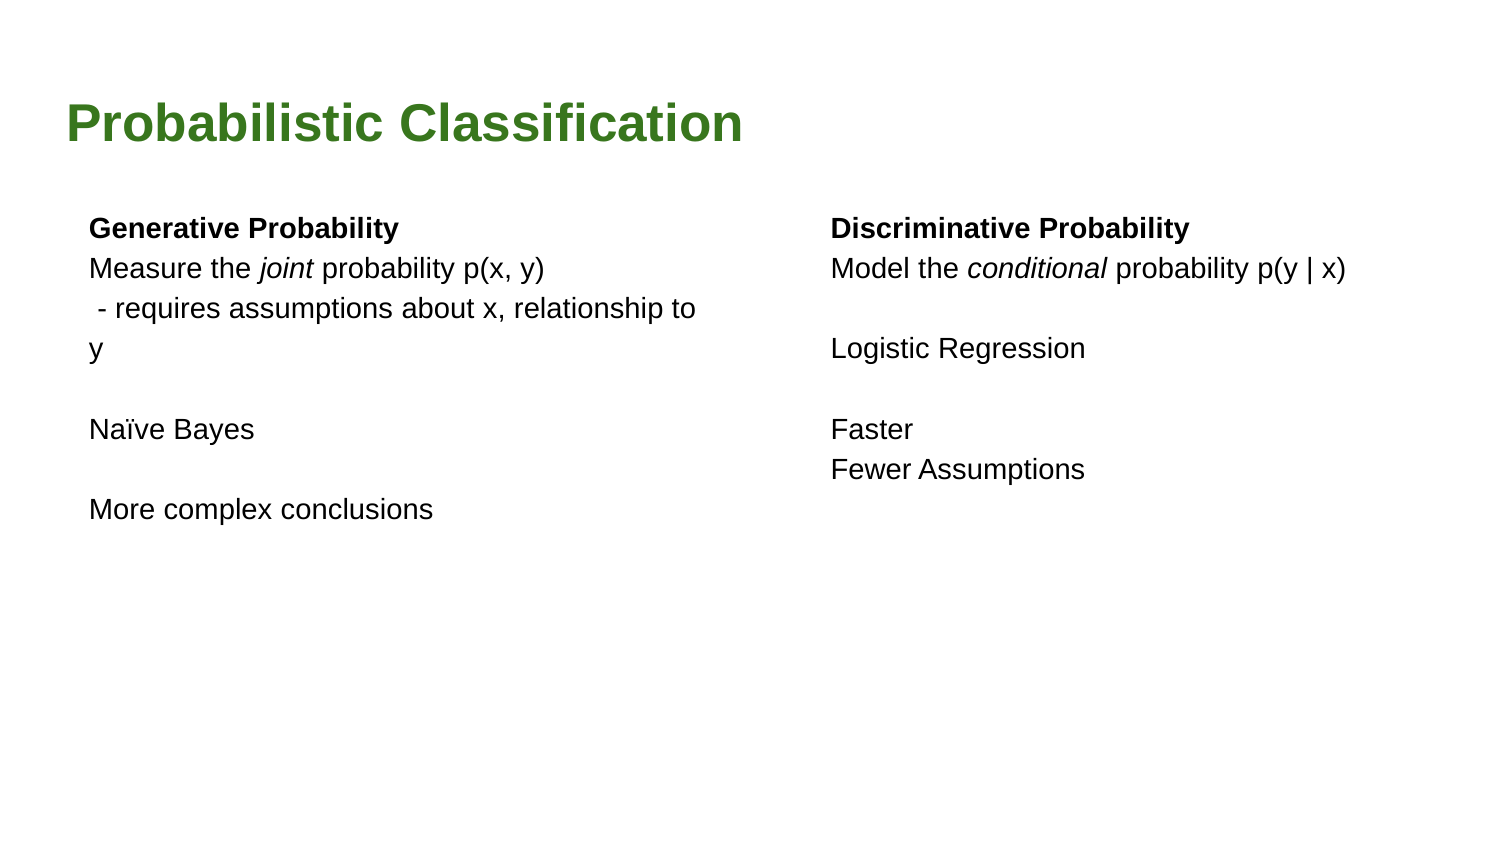

# Probabilistic Classification
Generative Probability
Measure the joint probability p(x, y)
 - requires assumptions about x, relationship to y

Naïve Bayes

More complex conclusions
Discriminative Probability
Model the conditional probability p(y | x)

Logistic Regression

Faster
Fewer Assumptions